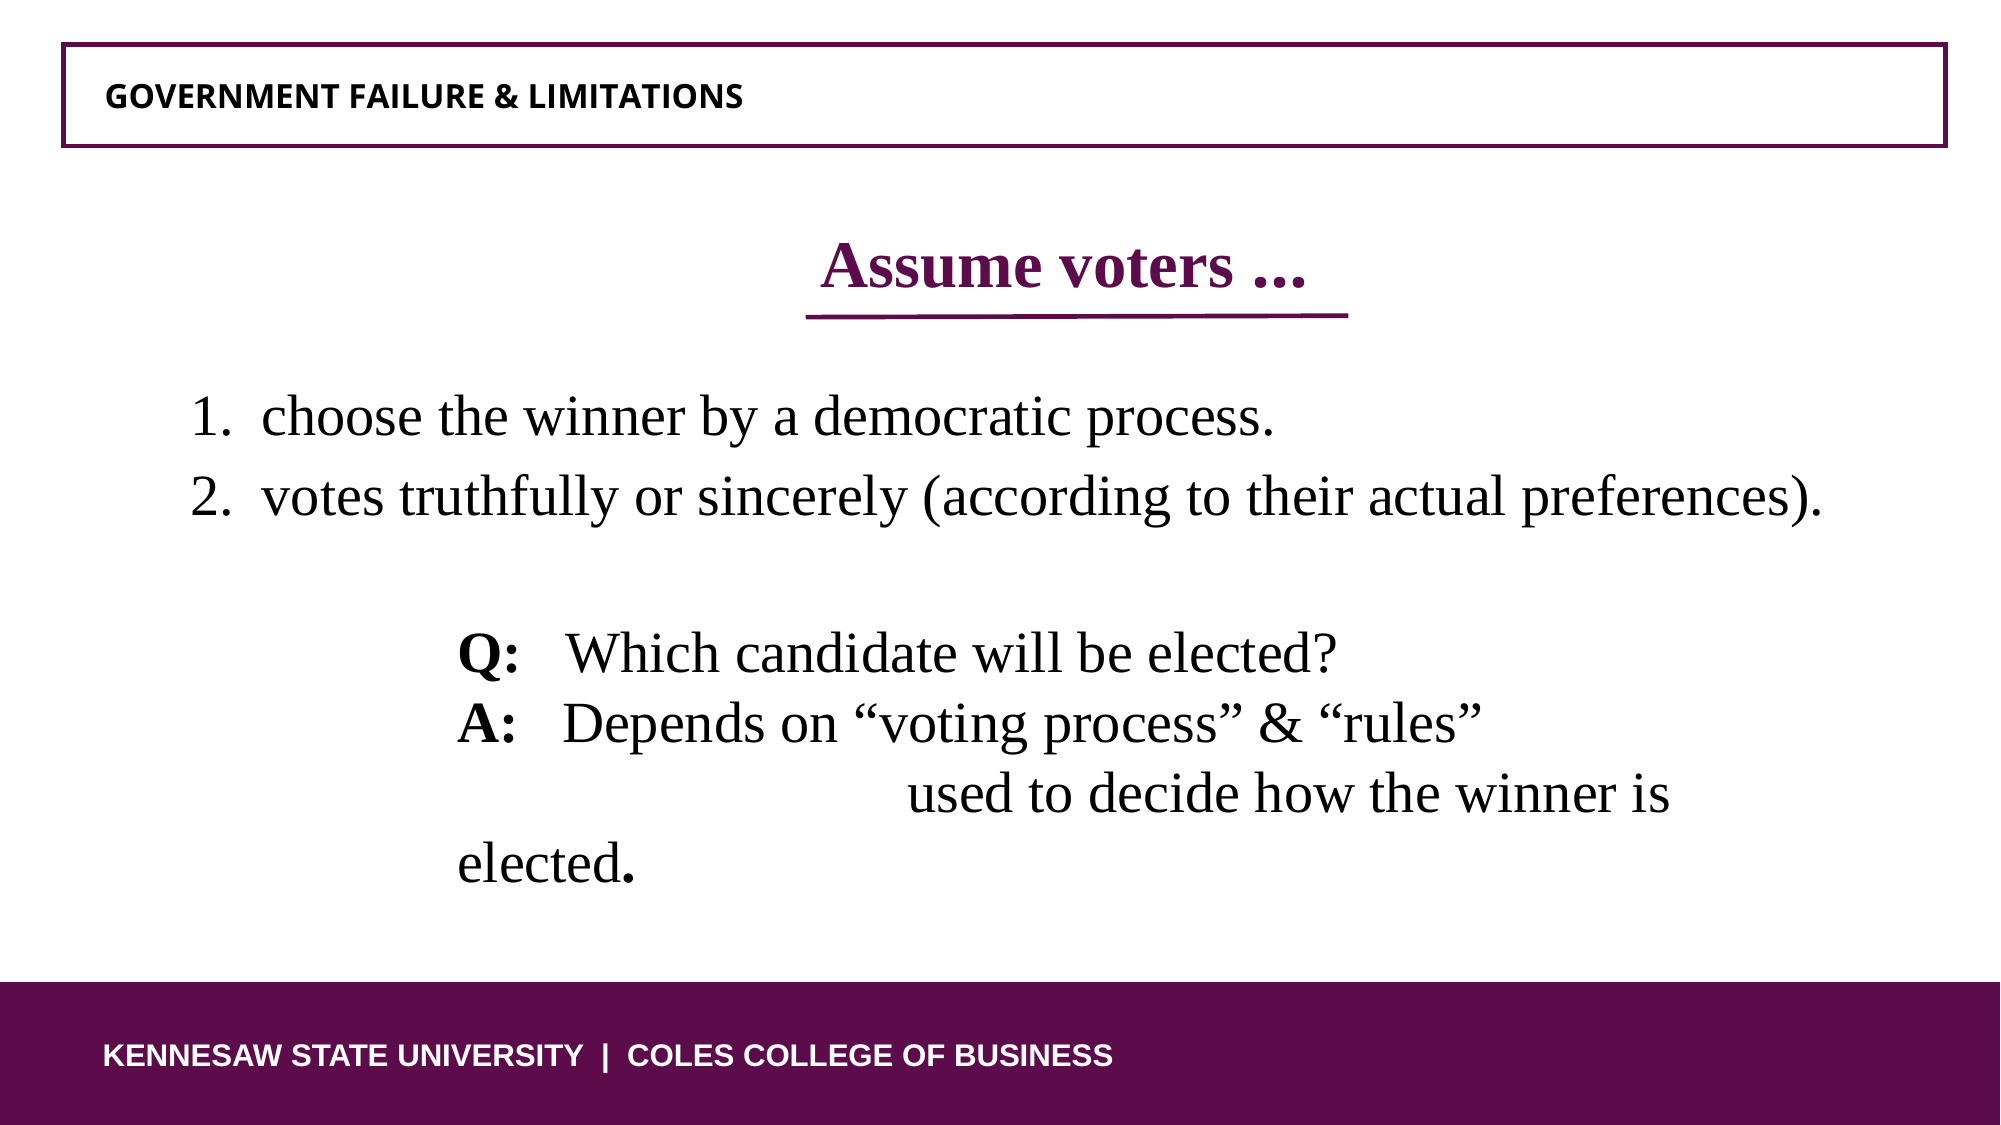

GOVERNMENT FAILURE & LIMITATIONS
Assume voters …
choose the winner by a democratic process.
votes truthfully or sincerely (according to their actual preferences).
Q:   Which candidate will be elected?
A:   Depends on “voting process” & “rules”                                         	used to decide how the winner is elected.
          KENNESAW STATE UNIVERSITY  |  COLES COLLEGE OF BUSINESS